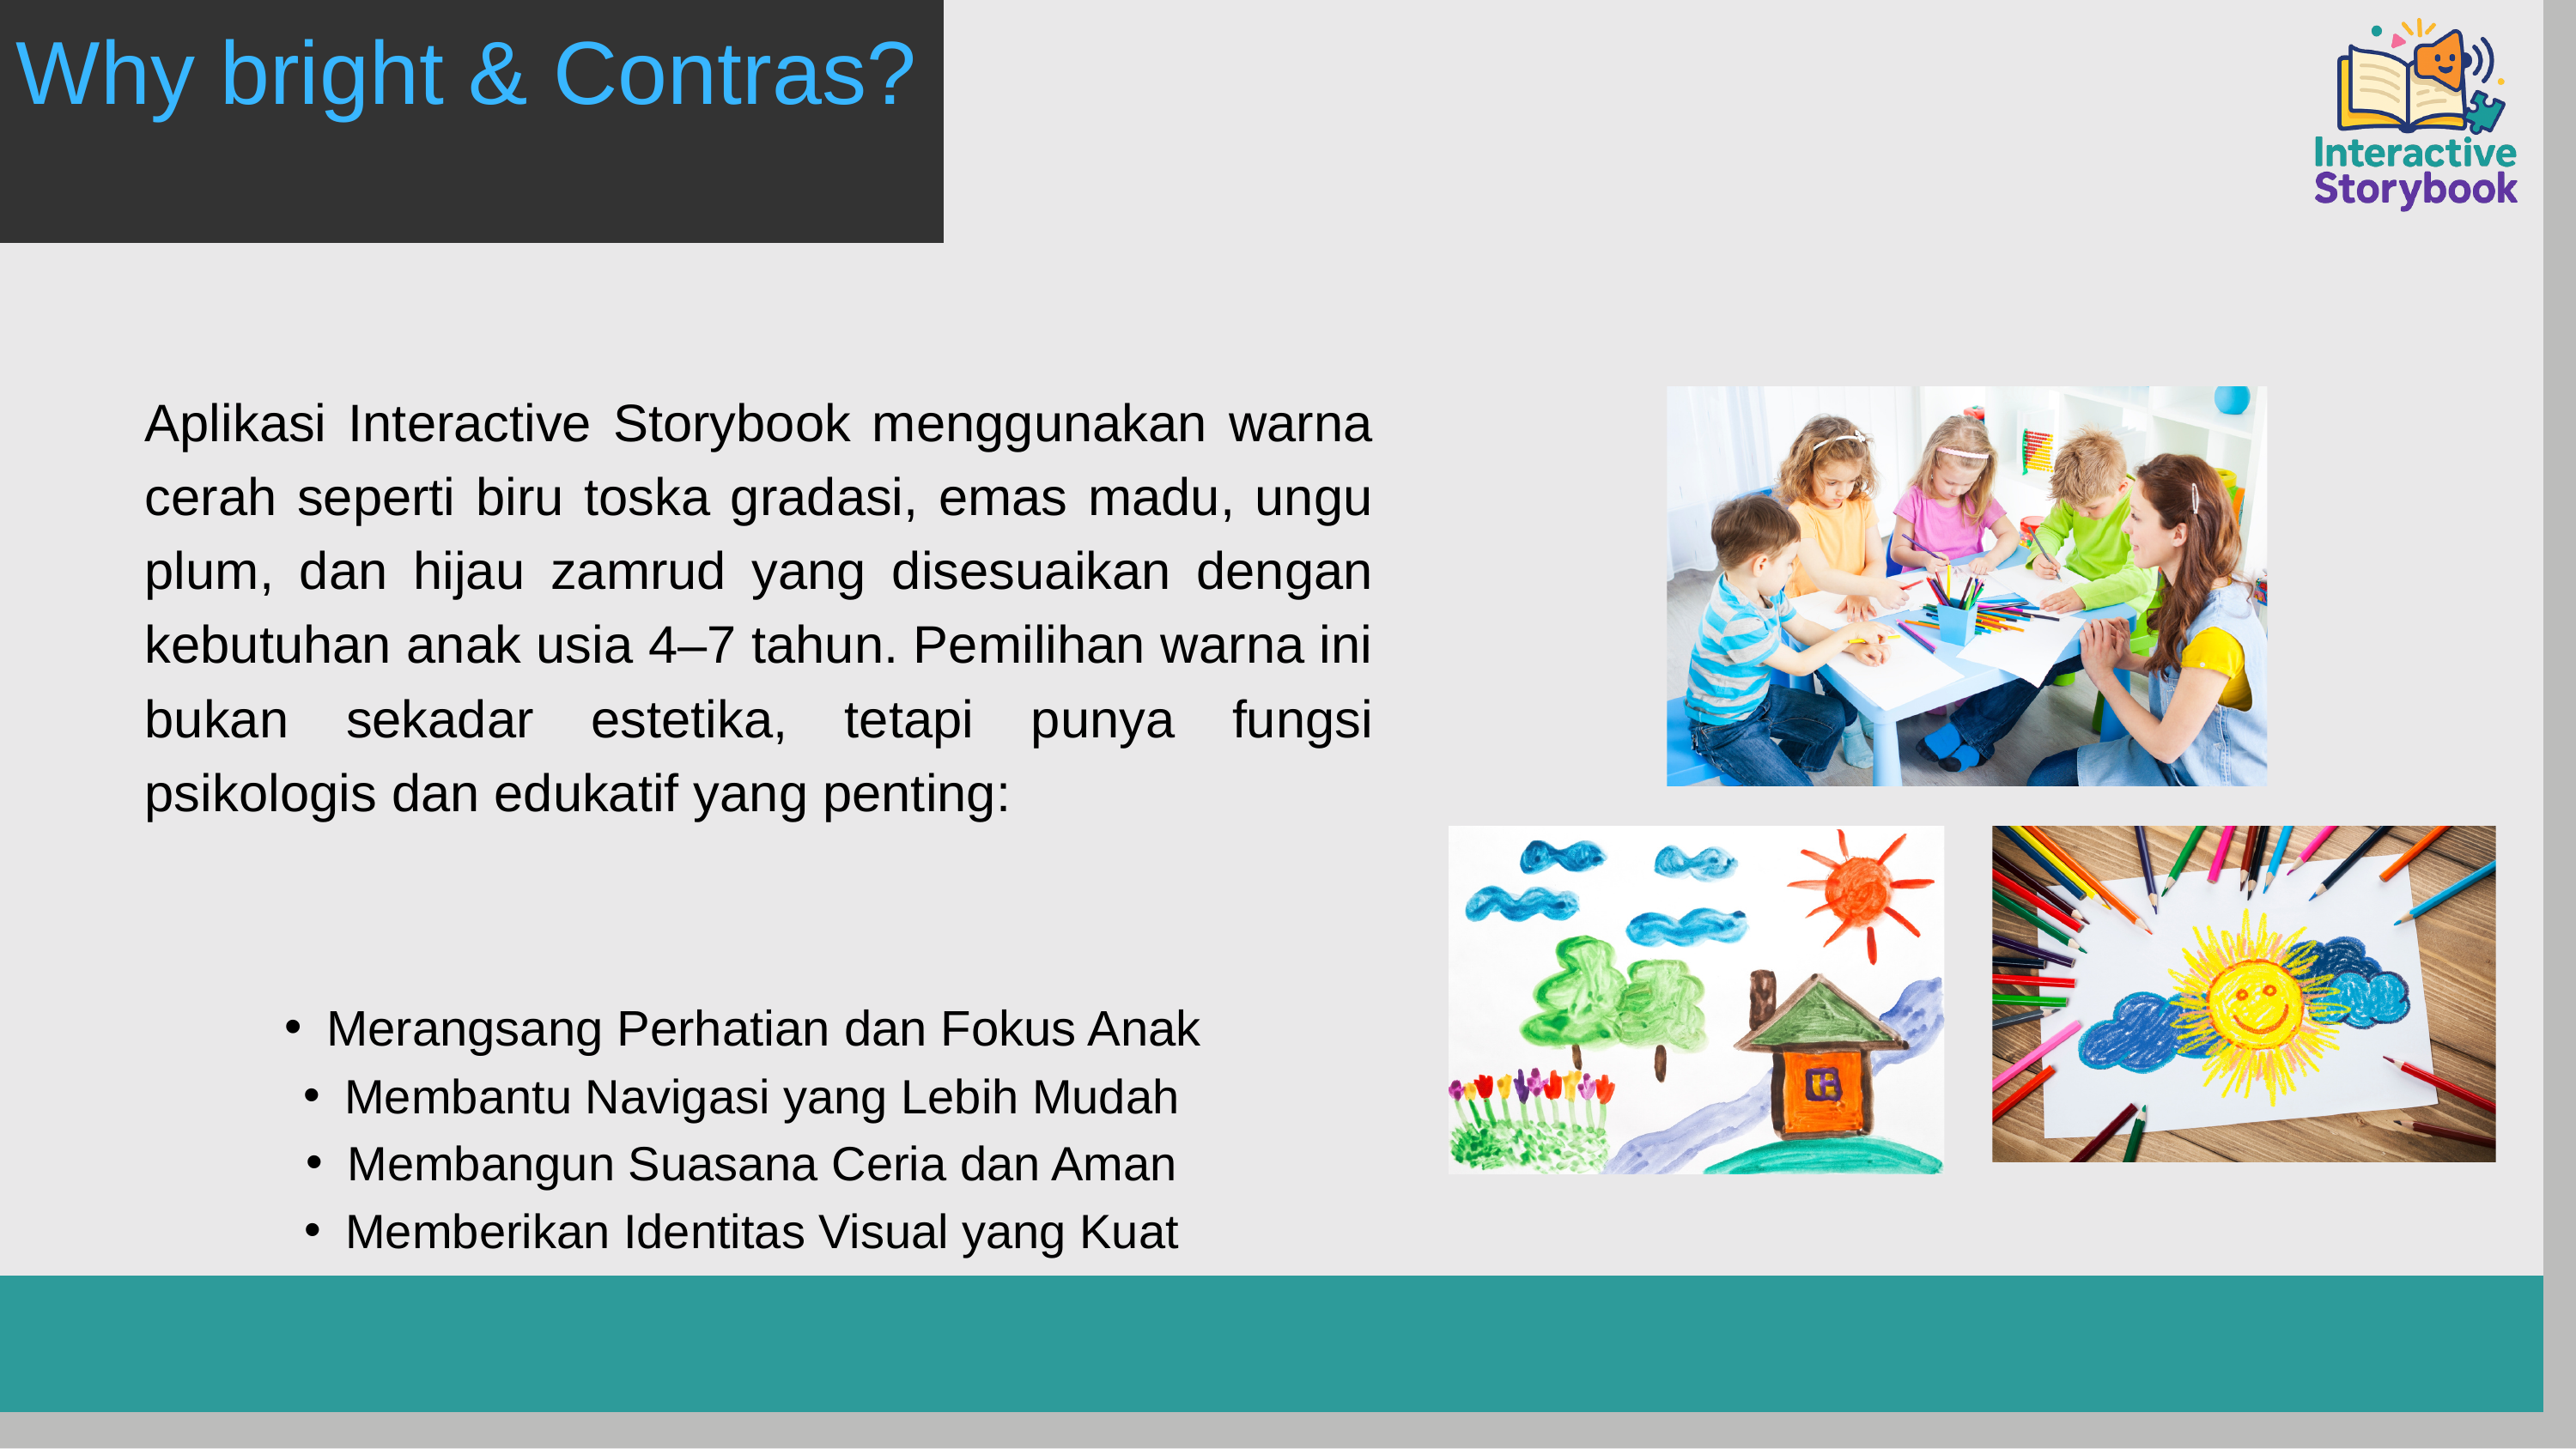

Why bright & Contras?

Aplikasi Interactive Storybook menggunakan warna cerah seperti biru toska gradasi, emas madu, ungu plum, dan hijau zamrud yang disesuaikan dengan kebutuhan anak usia 4–7 tahun. Pemilihan warna ini bukan sekadar estetika, tetapi punya fungsi psikologis dan edukatif yang penting:

Merangsang Perhatian dan Fokus Anak
Membantu Navigasi yang Lebih Mudah
Membangun Suasana Ceria dan Aman
Memberikan Identitas Visual yang Kuat